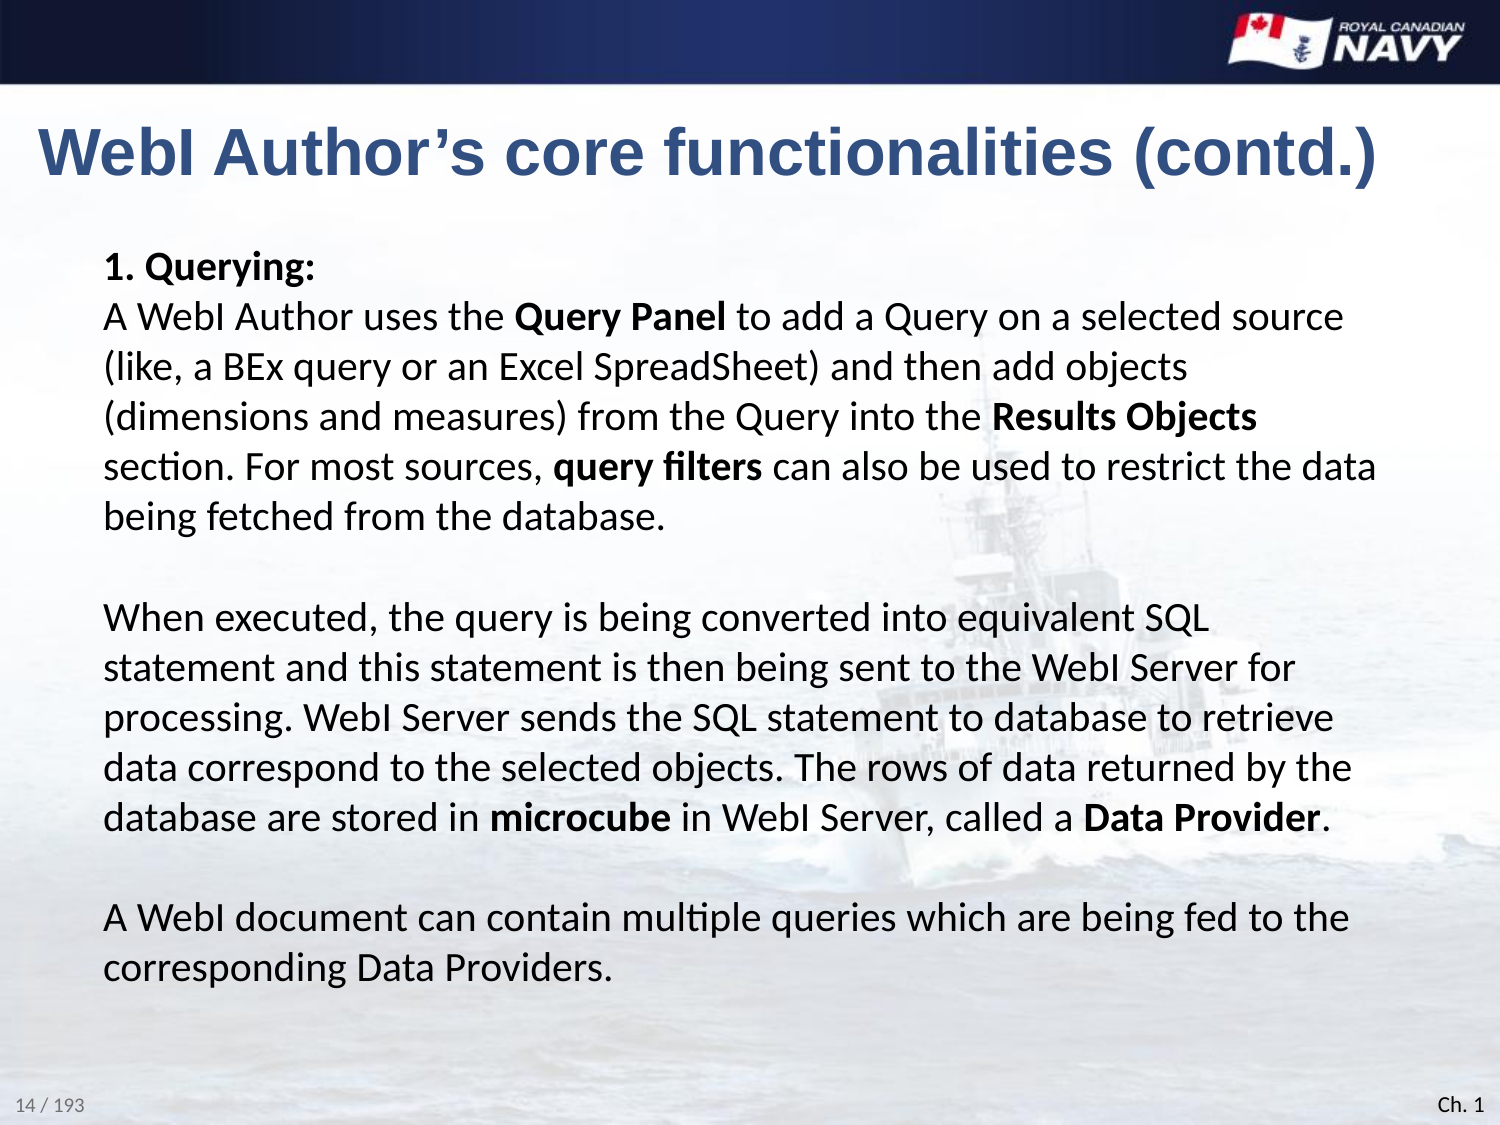

# WebI Author’s core functionalities (contd.)
1. Querying:
A WebI Author uses the Query Panel to add a Query on a selected source (like, a BEx query or an Excel SpreadSheet) and then add objects (dimensions and measures) from the Query into the Results Objects section. For most sources, query filters can also be used to restrict the data being fetched from the database.

When executed, the query is being converted into equivalent SQL statement and this statement is then being sent to the WebI Server for processing. WebI Server sends the SQL statement to database to retrieve data correspond to the selected objects. The rows of data returned by the database are stored in microcube in WebI Server, called a Data Provider.

A WebI document can contain multiple queries which are being fed to the corresponding Data Providers.
Ch. 1
14 / 193